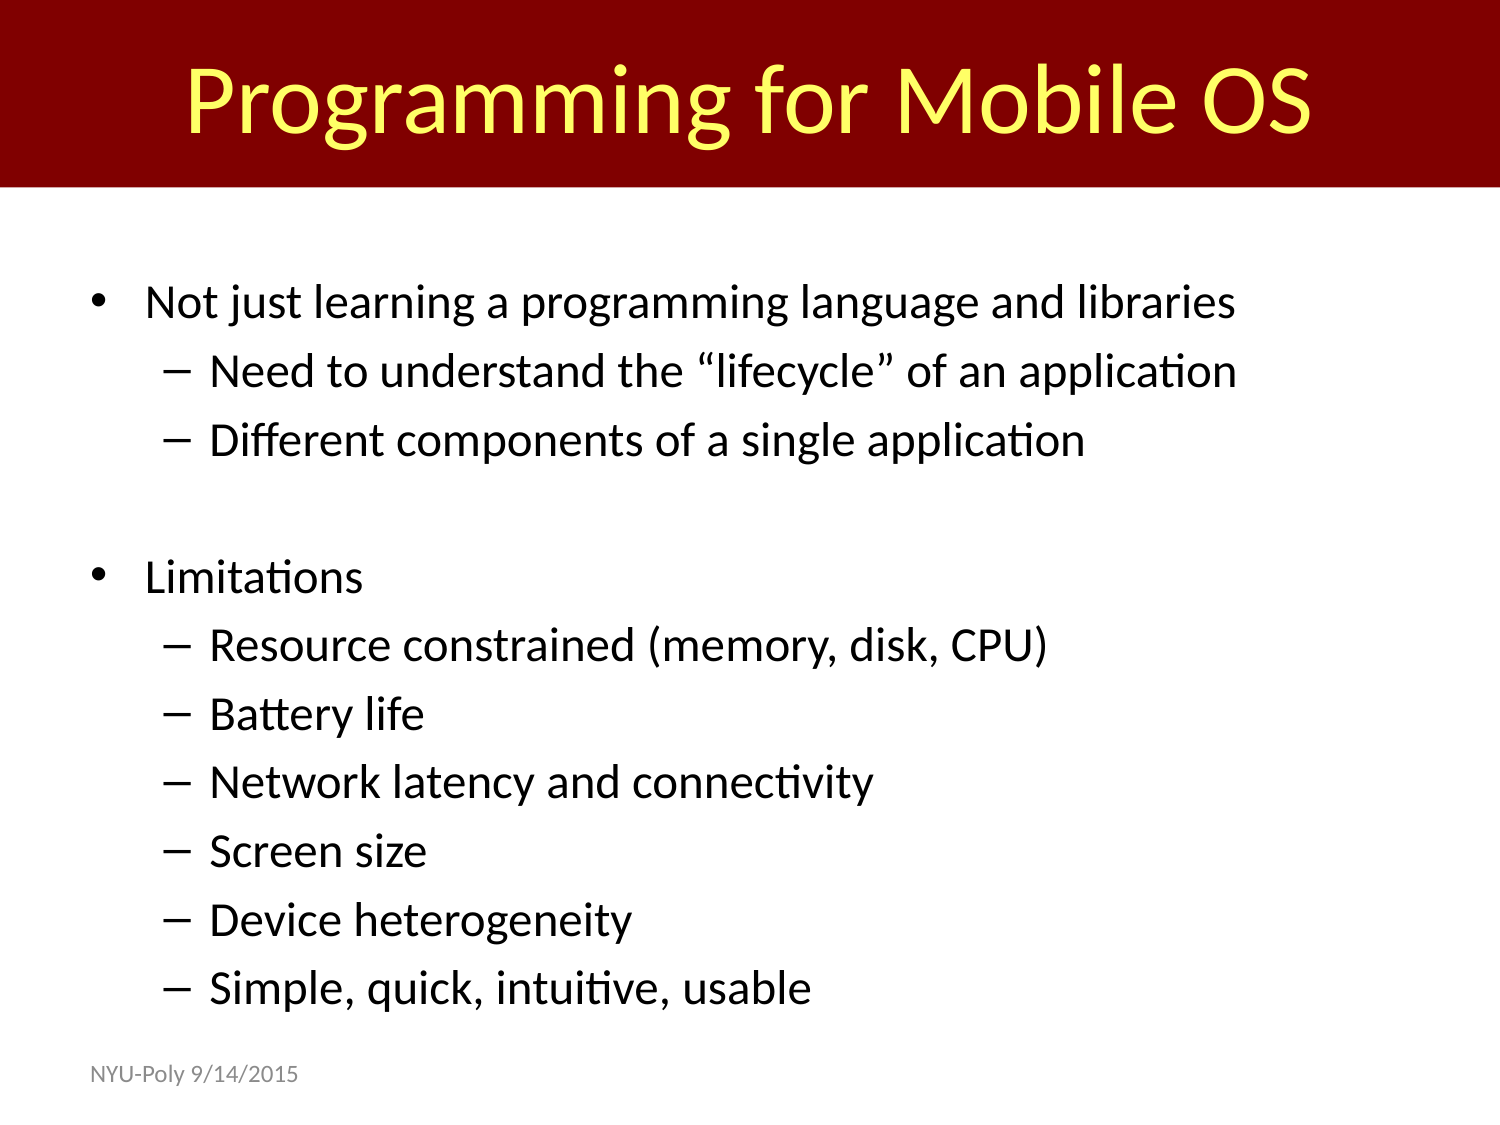

Programming for Mobile OS
Not just learning a programming language and libraries
Need to understand the “lifecycle” of an application
Different components of a single application

Limitations
Resource constrained (memory, disk, CPU)
Battery life
Network latency and connectivity
Screen size
Device heterogeneity
Simple, quick, intuitive, usable
NYU-Poly 9/14/2015